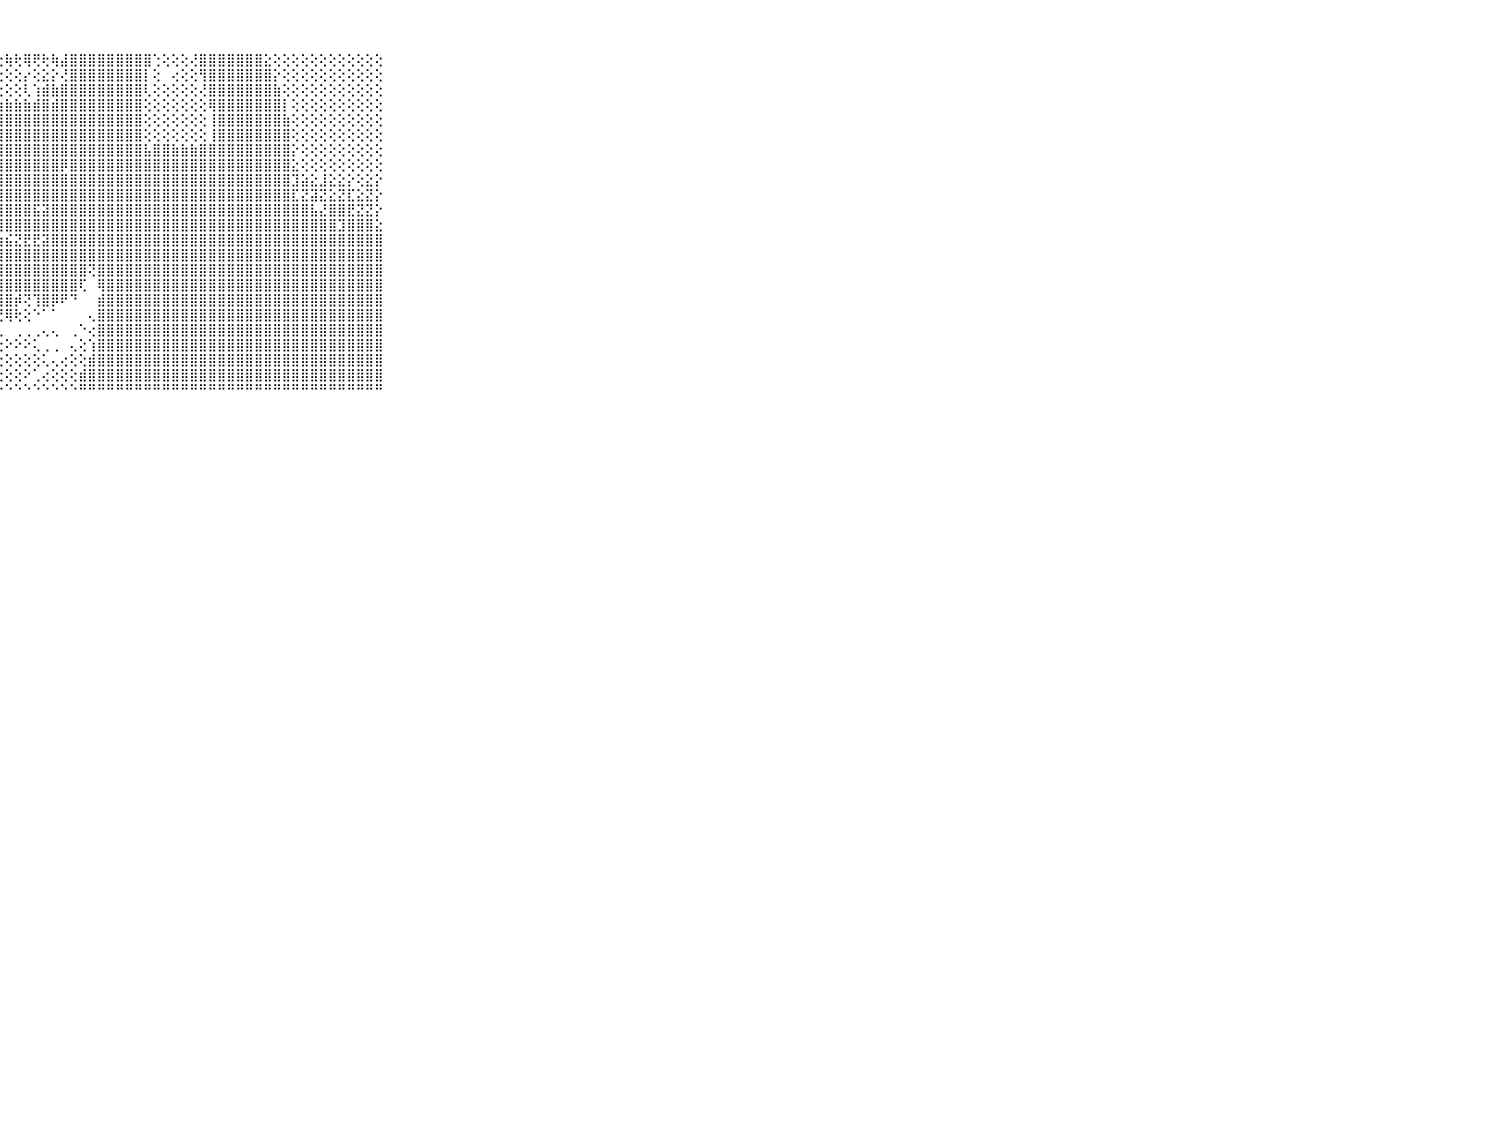

⠀⠀⠀⠀⠀⠀⠀⠀⠀⠀⠀⣿⣿⣿⣿⣿⣿⣿⣿⣿⣿⣿⢟⠝⠁⢕⢱⣕⢷⢗⢿⢟⢗⢷⣼⣿⣿⣿⣿⣿⣿⣿⣿⣿⢑⢕⢕⢕⢜⣿⣿⣿⣿⣿⣿⣿⣕⢕⢕⢕⢕⢕⢕⢕⢕⢕⢕⢕⢕⠀⠀⠀⠀⠀⠀⠀⠀⠀⠀⠀⠀
⠀⠀⠀⠀⠀⠀⠀⠀⠀⠀⠀⣿⣿⣿⣿⣿⣿⣿⣿⣿⡿⢏⢕⢁⠕⠵⢕⢕⢕⢕⡔⢕⣕⡕⢜⣿⣿⣿⣿⣿⣿⣿⣿⡇⢕⠀⢔⢕⢕⢻⣿⣿⣿⣿⣿⣿⣿⡕⢕⢕⢕⢕⢕⢕⢕⢕⢕⢕⢕⠀⠀⠀⠀⠀⠀⠀⠀⠀⠀⠀⠀
⠀⠀⠀⠀⠀⠀⠀⠀⠀⠀⠀⣿⣿⣿⣿⣿⣿⣿⣿⣿⢇⢕⡱⣽⢇⢷⢻⢕⢕⢕⢇⢱⣾⣷⣿⣿⣿⣿⣿⣿⣿⣿⣿⢇⢕⢕⢕⢕⢕⢜⣿⣿⣿⣿⣿⣿⣿⣷⢕⢕⢕⢕⢕⢕⢕⢕⢕⢕⢕⠀⠀⠀⠀⠀⠀⠀⠀⠀⠀⠀⠀
⠀⠀⠀⠀⠀⠀⠀⠀⠀⠀⠀⣿⣿⣿⣿⣿⣿⣿⣿⡇⢗⣣⣱⣱⣵⣵⣷⣷⣷⣷⣷⣾⣿⣾⣿⣿⣿⣿⣿⣿⣿⣿⣿⢕⢕⢕⢕⢕⢕⢕⢿⣿⣿⣿⣿⣿⣿⣿⡇⢕⢕⢕⢕⢕⢕⢕⢕⢕⢕⠀⠀⠀⠀⠀⠀⠀⠀⠀⠀⠀⠀
⠀⠀⠀⠀⠀⠀⠀⠀⠀⠀⠀⣿⣿⣿⣿⣿⣿⣿⣿⡇⢕⢜⣿⣿⣿⣿⣿⣿⣿⣿⣿⣿⣿⣿⣿⣿⣿⣿⣿⣿⣿⣿⣿⢕⢕⢕⢕⢕⢕⢕⢸⣿⣿⣿⣿⣿⣿⣿⣷⢕⢕⢕⢕⢕⢕⢕⢕⢕⢕⠀⠀⠀⠀⠀⠀⠀⠀⠀⠀⠀⠀
⠀⠀⠀⠀⠀⠀⠀⠀⠀⠀⠀⣿⣿⣿⣿⣿⣿⣿⣿⡇⢜⢱⣿⣿⣿⣿⣿⣿⣿⣿⣿⣿⣿⣿⣿⣿⣿⣿⣿⣿⣿⣿⣿⢕⢕⢕⢕⢕⢕⢕⢸⣿⣿⣿⣿⣿⣿⣿⣿⢕⢕⢕⢕⢕⢕⢕⢕⢕⢕⠀⠀⠀⠀⠀⠀⠀⠀⠀⠀⠀⠀
⠀⠀⠀⠀⠀⠀⠀⠀⠀⠀⠀⣿⣿⣿⣿⣿⣿⣿⣿⡇⢕⢸⣿⣿⣿⣿⣿⣿⣿⣿⣿⣿⣿⣿⣿⣿⣿⣿⣿⣿⣿⣿⣿⣧⣿⣿⣷⣷⣷⣿⣿⣿⣿⣿⣿⣿⣿⣿⣿⡕⢕⢕⢕⢕⢕⢕⢕⢕⢕⠀⠀⠀⠀⠀⠀⠀⠀⠀⠀⠀⠀
⠀⠀⠀⠀⠀⠀⠀⠀⠀⠀⠀⣿⣿⣿⣿⣿⣿⣿⣿⣧⢕⢸⣿⣿⣿⣿⢿⣿⣿⣿⣿⣿⣿⣿⡿⣿⣿⣿⣿⣿⣿⣿⣿⣿⣿⣿⣿⣿⣿⣿⣿⣿⣿⣿⣿⣿⣿⣿⣿⣕⢕⢕⢕⢕⢕⢕⢕⢕⢕⠀⠀⠀⠀⠀⠀⠀⠀⠀⠀⠀⠀
⠀⠀⠀⠀⠀⠀⠀⠀⠀⠀⠀⣿⣿⣿⣿⣿⣿⣿⣿⣿⡕⢸⣿⣿⣿⣿⣿⣿⣿⣿⣿⣿⣿⣿⣿⣿⣿⣿⣿⣿⣿⣿⣿⣿⣿⣿⣿⣿⣿⣿⣿⣿⣿⣿⣿⣿⣿⣿⣿⣹⣵⣕⣸⣕⣕⡕⢕⣕⡕⠀⠀⠀⠀⠀⠀⠀⠀⠀⠀⠀⠀
⠀⠀⠀⠀⠀⠀⠀⠀⠀⠀⠀⣿⣿⣿⣿⣿⣿⣿⣿⣿⣿⣿⣿⣿⣿⣿⣿⣿⣿⣿⣿⣿⣿⣿⣿⣿⣿⣿⣿⣿⣿⣿⣿⣿⣿⣿⣿⣿⣿⣿⣿⣿⣿⣿⣿⣿⣿⣿⣿⣏⣝⣽⣝⣕⣝⣏⣕⣝⡕⠀⠀⠀⠀⠀⠀⠀⠀⠀⠀⠀⠀
⠀⠀⠀⠀⠀⠀⠀⠀⠀⠀⠀⣿⣿⣿⣿⣿⣿⣿⣿⣿⣿⣿⣿⣿⣿⣿⣿⣿⣿⣿⣿⣯⣽⣿⣿⣿⣿⣿⣿⣿⣿⣿⣿⣿⣿⣿⣿⣿⣿⣿⣿⣿⣿⣿⣿⣿⣿⣿⣿⣿⣿⣧⣜⣿⣿⣟⣝⣝⡕⠀⠀⠀⠀⠀⠀⠀⠀⠀⠀⠀⠀
⠀⠀⠀⠀⠀⠀⠀⠀⠀⠀⠀⣿⣿⣿⣿⣿⣿⣿⣿⣿⣿⣿⣿⣿⣿⣿⣿⣿⣿⣿⣿⣿⣿⣿⣿⣿⣿⣿⣿⣿⣿⣿⣿⣿⣿⣿⣿⣿⣿⣿⣿⣿⣿⣿⣿⣿⣿⣿⣿⣿⣿⣿⣿⣿⣹⣿⣿⣿⣕⠀⠀⠀⠀⠀⠀⠀⠀⠀⠀⠀⠀
⠀⠀⠀⠀⠀⠀⠀⠀⠀⠀⠀⣿⣿⣿⣿⣿⣿⣿⣿⣿⣿⣿⣿⣿⣿⣿⣿⣷⣮⣝⣟⣟⣽⣿⣿⣿⣿⣿⣿⣿⣿⣿⣿⣿⣿⣿⣿⣿⣿⣿⣿⣿⣿⣿⣿⣿⣿⣿⣿⣿⣿⣿⣿⣿⣿⣿⣿⣿⣿⠀⠀⠀⠀⠀⠀⠀⠀⠀⠀⠀⠀
⠀⠀⠀⠀⠀⠀⠀⠀⠀⠀⠀⣿⣿⣿⣿⣿⣿⣿⣿⣿⣿⣿⣿⣿⣿⣿⣿⣿⣿⣿⣿⣿⣿⣿⣿⣿⣿⣿⣿⣿⣿⣿⣿⣿⣿⣿⣿⣿⣿⣿⣿⣿⣿⣿⣿⣿⣿⣿⣿⣿⣿⣿⣿⣿⣿⣿⣿⣿⣿⠀⠀⠀⠀⠀⠀⠀⠀⠀⠀⠀⠀
⠀⠀⠀⠀⠀⠀⠀⠀⠀⠀⠀⣿⣿⣿⣿⣿⣿⣿⣿⣿⣿⣿⣿⢟⣿⣿⣿⣿⣿⣿⣿⣿⣿⣿⣿⣿⣿⢝⣿⣿⣿⣿⣿⣿⣿⣿⣿⣿⣿⣿⣿⣿⣿⣿⣿⣿⣿⣿⣿⣿⣿⣿⣿⣿⣿⣿⣿⣿⣿⠀⠀⠀⠀⠀⠀⠀⠀⠀⠀⠀⠀
⠀⠀⠀⠀⠀⠀⠀⠀⠀⠀⠀⣿⣿⣿⣿⣿⣿⣿⣿⣿⣿⣿⢏⢕⣿⣿⣿⣿⣿⣿⣿⣿⣿⣿⣿⣿⢏⠀⢿⣿⣿⣿⣿⣿⣿⣿⣿⣿⣿⣿⣿⣿⣿⣿⣿⣿⣿⣿⣿⣿⣿⣿⣿⣿⣿⣿⣿⣿⣿⠀⠀⠀⠀⠀⠀⠀⠀⠀⠀⠀⠀
⠀⠀⠀⠀⠀⠀⠀⠀⠀⠀⠀⣿⣿⣿⣿⣿⣿⣿⣿⣿⣿⣿⢕⢕⢻⣿⣿⣿⣿⡾⢝⢹⣿⡿⠟⠙⠀⠀⣾⣿⣿⣿⣿⣿⣿⣿⣿⣿⣿⣿⣿⣿⣿⣿⣿⣿⣿⣿⣿⣿⣿⣿⣿⣿⣿⣿⣿⣿⣿⠀⠀⠀⠀⠀⠀⠀⠀⠀⠀⠀⠀
⠀⠀⠀⠀⠀⠀⠀⠀⠀⠀⠀⣿⣿⣿⣿⣿⣿⣿⣿⣿⣿⣿⠕⢕⢕⢕⢝⢟⢿⢗⢕⠑⠁⠁⠀⠀⠀⢄⣿⣿⣿⣿⣿⣿⣿⣿⣿⣿⣿⣿⣿⣿⣿⣿⣿⣿⣿⣿⣿⣿⣿⣿⣿⣿⣿⣿⣿⣿⣿⠀⠀⠀⠀⠀⠀⠀⠀⠀⠀⠀⠀
⠀⠀⠀⠀⠀⠀⠀⠀⠀⠀⠀⣿⣿⣿⣿⣿⣿⣿⣿⣿⣿⣏⢐⢕⢕⢕⢀⢀⠀⢀⢀⢀⢄⢄⠀⢀⠑⢔⣿⣿⣿⣿⣿⣿⣿⣿⣿⣿⣿⣿⣿⣿⣿⣿⣿⣿⣿⣿⣿⣿⣿⣿⣿⣿⣿⣿⣿⣿⣿⠀⠀⠀⠀⠀⠀⠀⠀⠀⠀⠀⠀
⠀⠀⠀⠀⠀⠀⠀⠀⠀⠀⠀⣿⣿⣿⣿⣿⣿⣿⣿⣿⣿⣿⡇⢕⢕⢕⢕⢕⠕⠕⠕⢅⢀⢀⠀⢄⢕⢱⣿⣿⣿⣿⣿⣿⣿⣿⣿⣿⣿⣿⣿⣿⣿⣿⣿⣿⣿⣿⣿⣿⣿⣿⣿⣿⣿⣿⣿⣿⣿⠀⠀⠀⠀⠀⠀⠀⠀⠀⠀⠀⠀
⠀⠀⠀⠀⠀⠀⠀⠀⠀⠀⠀⣿⣿⣿⣿⣿⣿⣿⣿⣿⣿⣿⣿⡕⢕⢕⢕⢕⢕⢕⢕⢕⢅⢄⢔⢕⢕⣾⣿⣿⣿⣿⣿⣿⣿⣿⣿⣿⣿⣿⣿⣿⣿⣿⣿⣿⣿⣿⣿⣿⣿⣿⣿⣿⣿⣿⣿⣿⣿⠀⠀⠀⠀⠀⠀⠀⠀⠀⠀⠀⠀
⠀⠀⠀⠀⠀⠀⠀⠀⠀⠀⠀⣿⣿⣿⣿⣿⣿⣿⣿⣿⣿⣿⣿⣷⡕⢕⢕⢕⢕⢕⠕⢁⢔⢕⢕⢕⣾⣿⣿⣿⣿⣿⣿⣿⣿⣿⣿⣿⣿⣿⣿⣿⣿⣿⣿⣿⣿⣿⣿⣿⣿⣿⣿⣿⣿⣿⣿⣿⣿⠀⠀⠀⠀⠀⠀⠀⠀⠀⠀⠀⠀
⠀⠀⠀⠀⠀⠀⠀⠀⠀⠀⠀⠛⠛⠛⠛⠛⠛⠛⠛⠛⠛⠛⠛⠛⠛⠃⠑⠑⠑⠑⠑⠑⠑⠑⠑⠑⠛⠛⠛⠛⠛⠛⠛⠛⠛⠛⠛⠛⠛⠛⠛⠛⠛⠛⠛⠛⠛⠛⠛⠛⠛⠛⠛⠛⠛⠛⠛⠛⠛⠀⠀⠀⠀⠀⠀⠀⠀⠀⠀⠀⠀